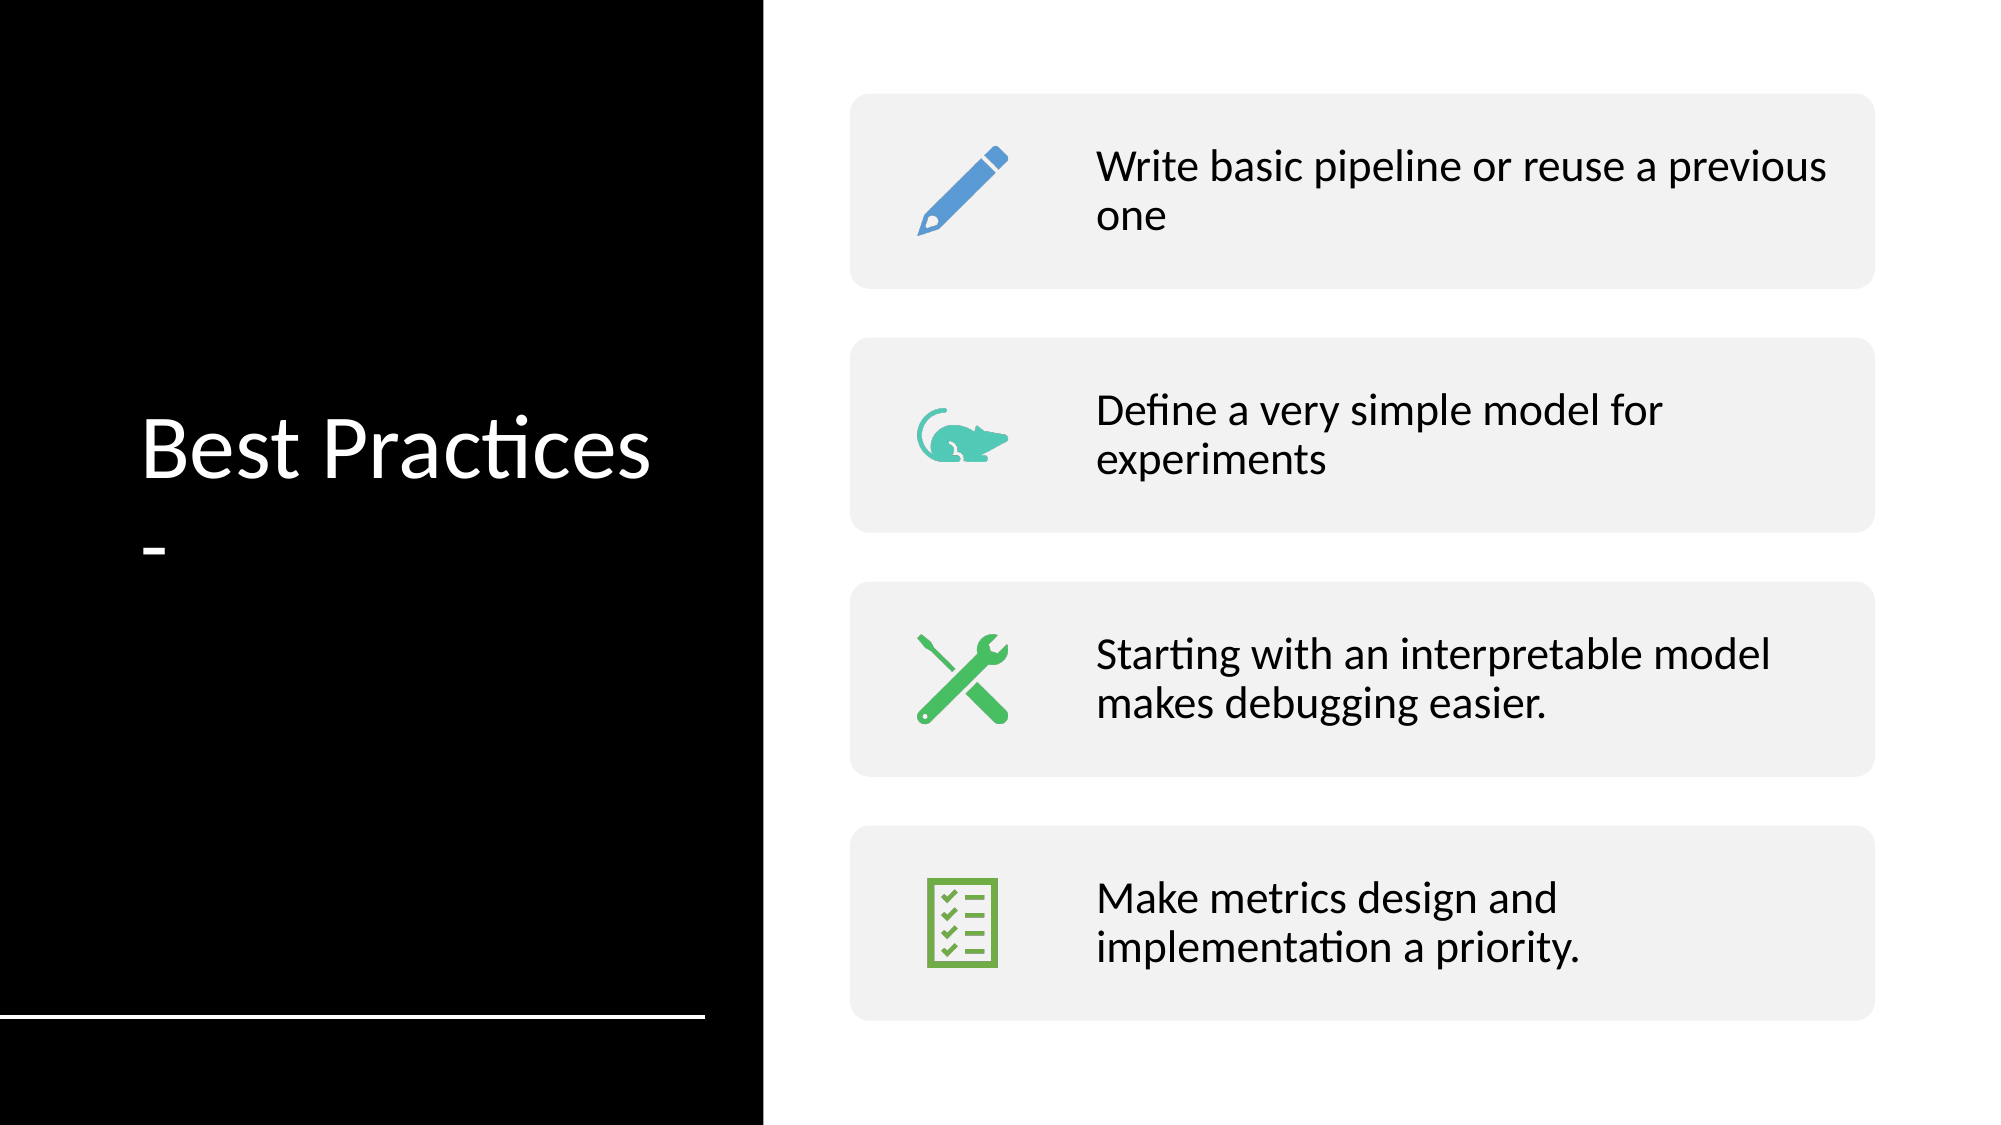

# Best Practices -
Write basic pipeline or reuse a previous one
Define a very simple model for experiments
Starting with an interpretable model makes debugging easier.
Make metrics design and implementation a priority.